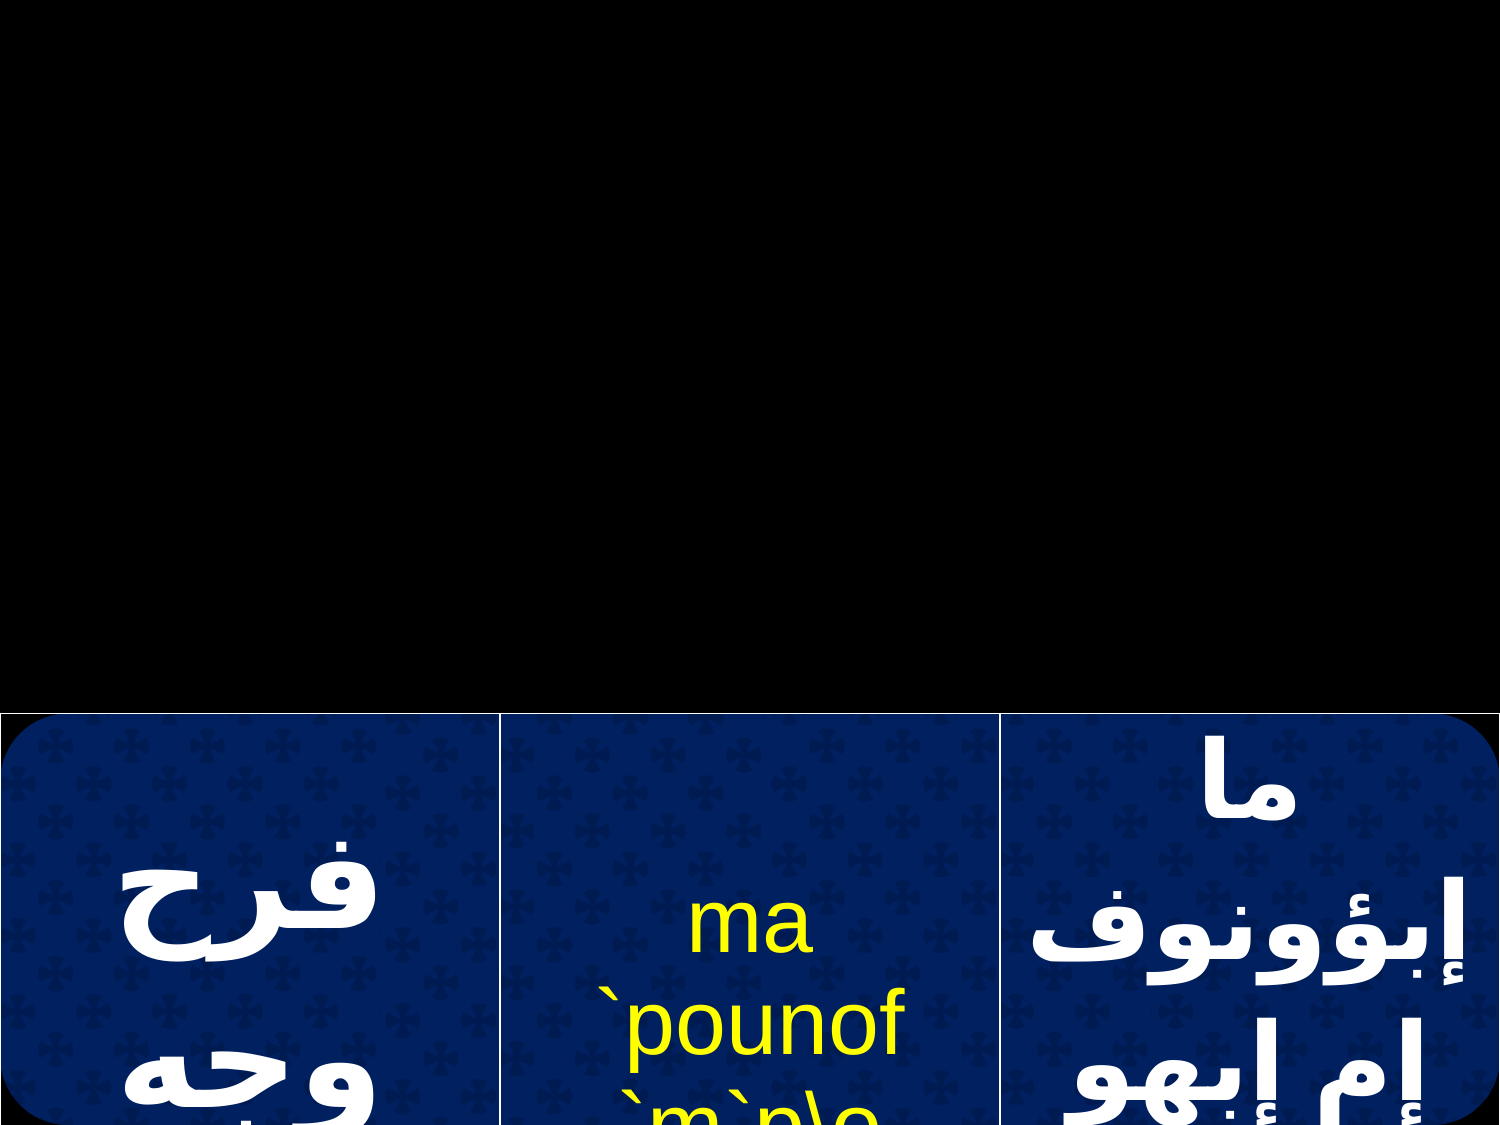

| فرح وجه الأرض | ma `pounof `m`p\o `m`pka\i | ما إبؤونوف إم إبهو إم إبكاهي |
| --- | --- | --- |